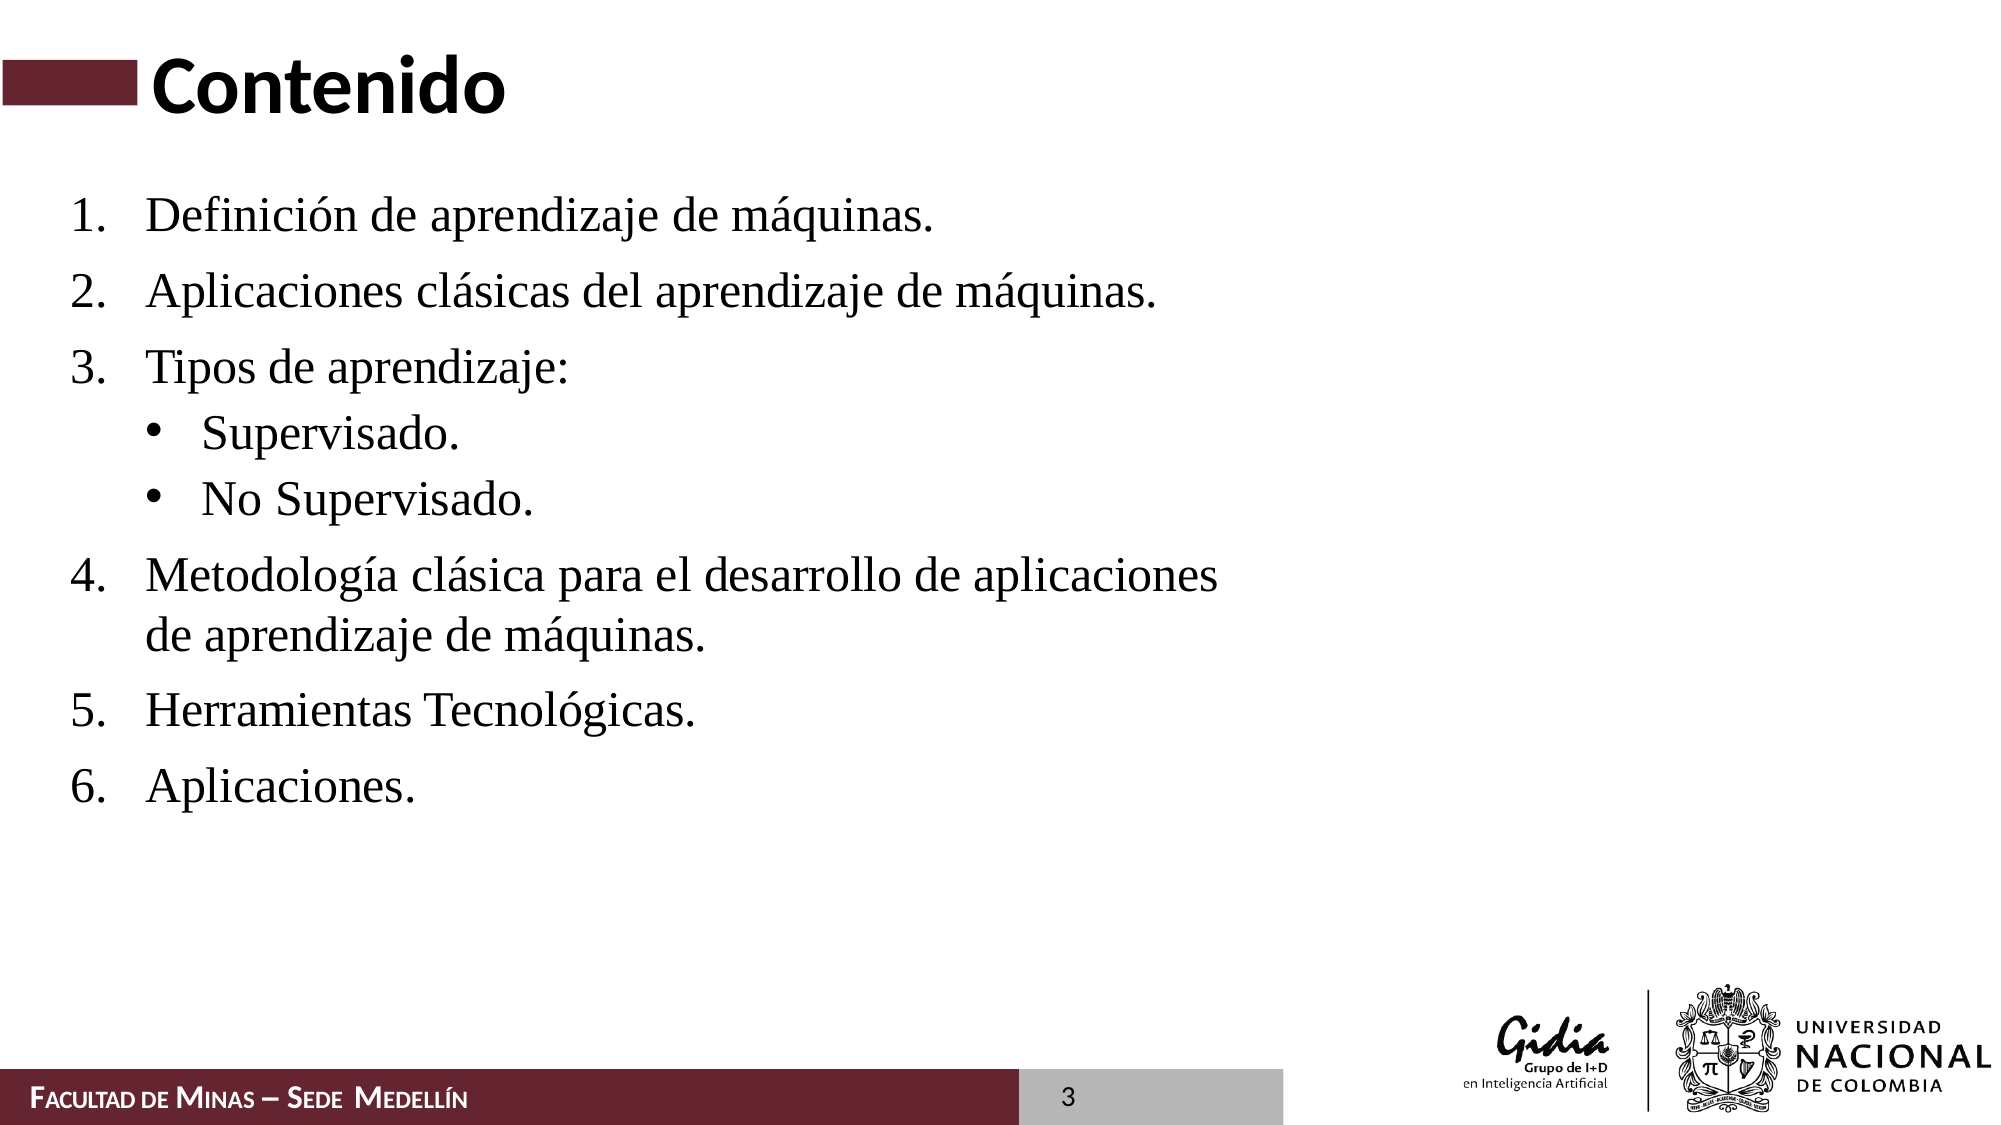

# Contenido
Definición de aprendizaje de máquinas.
Aplicaciones clásicas del aprendizaje de máquinas.
Tipos de aprendizaje:
Supervisado.
No Supervisado.
Metodología clásica para el desarrollo de aplicaciones de aprendizaje de máquinas.
Herramientas Tecnológicas.
Aplicaciones.
3